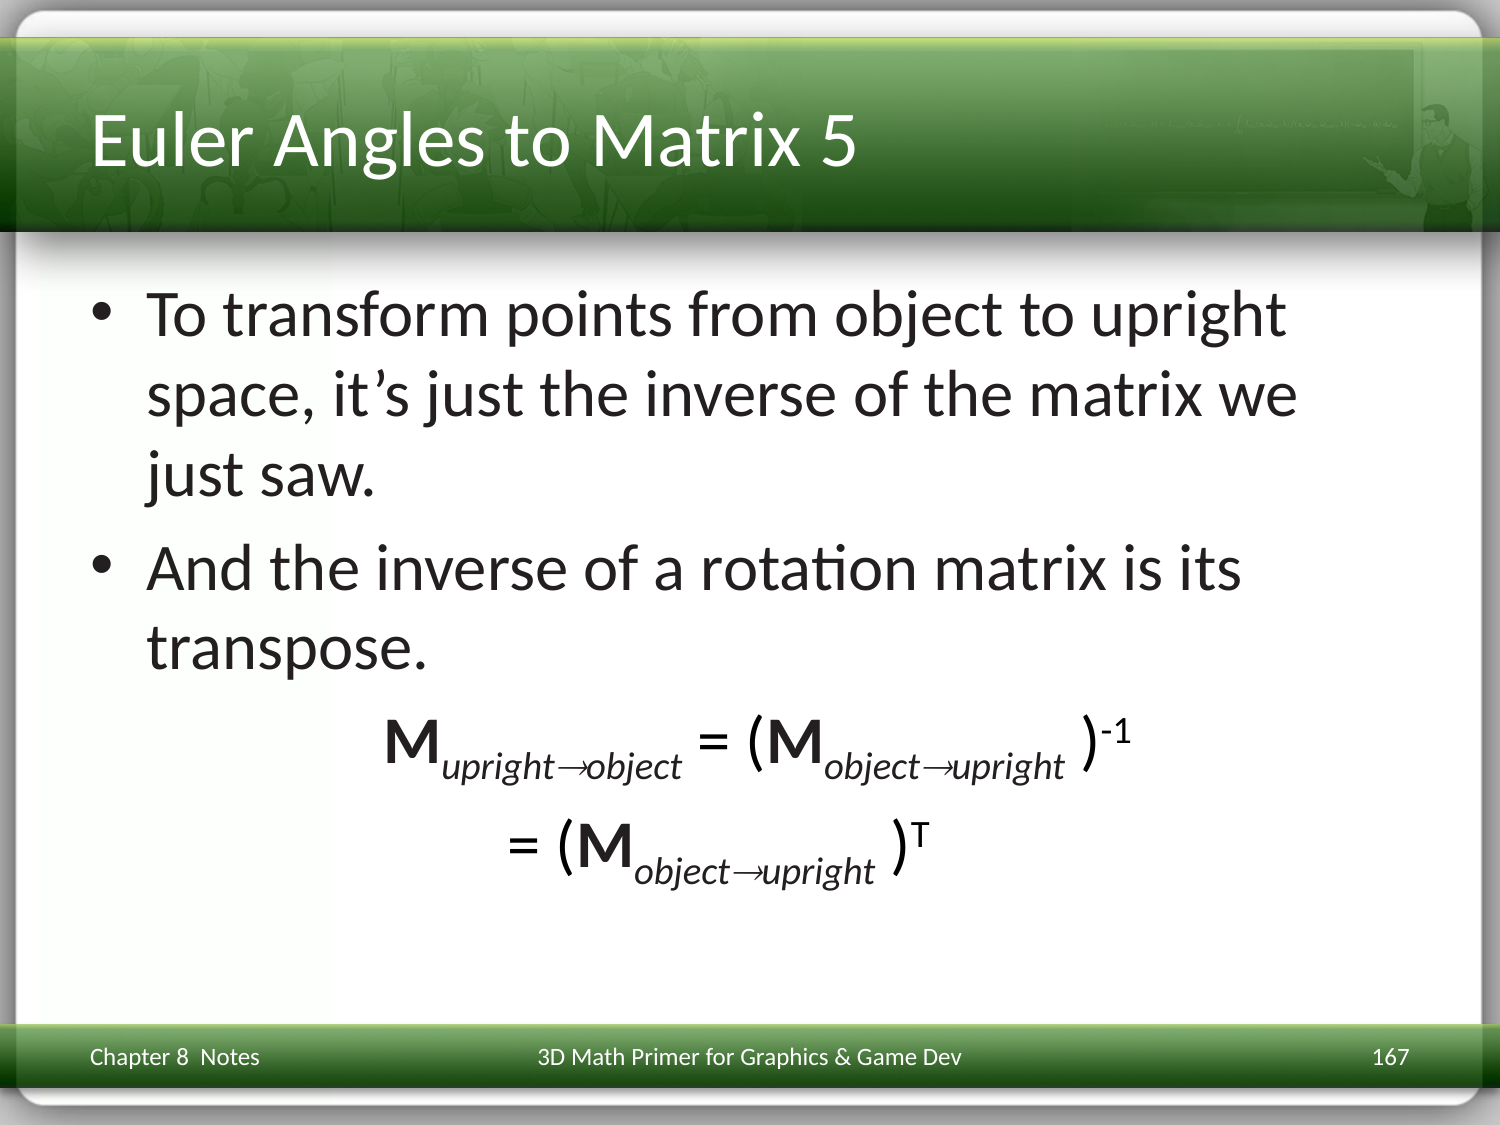

# Euler Angles to Matrix 5
To transform points from object to upright space, it’s just the inverse of the matrix we just saw.
And the inverse of a rotation matrix is its transpose.
 Mupright→object = (Mobject→upright )-1
                                               = (Mobject→upright )T
Chapter 8  Notes
3D Math Primer for Graphics & Game Dev
167